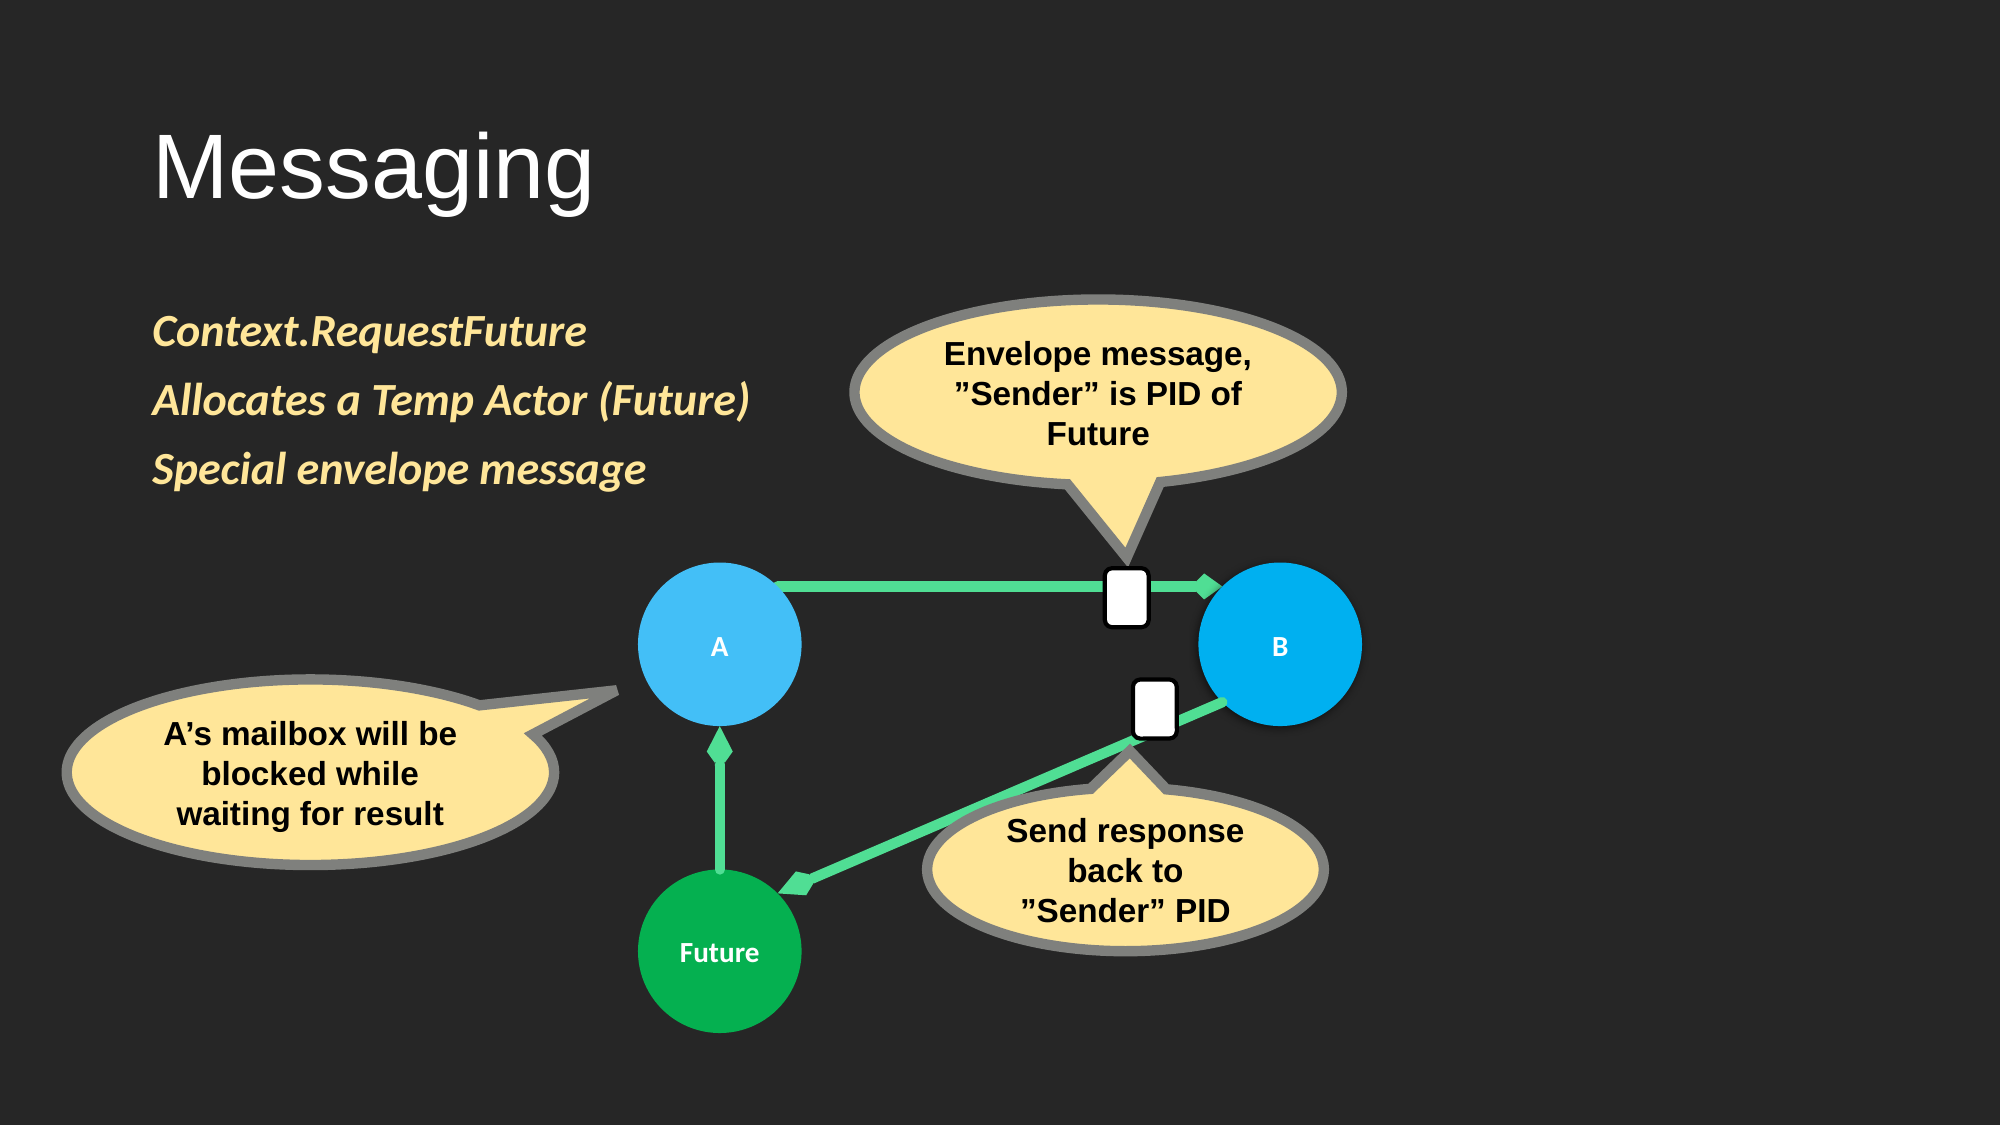

# Messaging
Context.RequestFuture
Allocates a Temp Actor (Future)
Special envelope message
Envelope message,
”Sender” is PID of Future
A
B

A’s mailbox will be blocked while waiting for result

Send response back to ”Sender” PID
Future